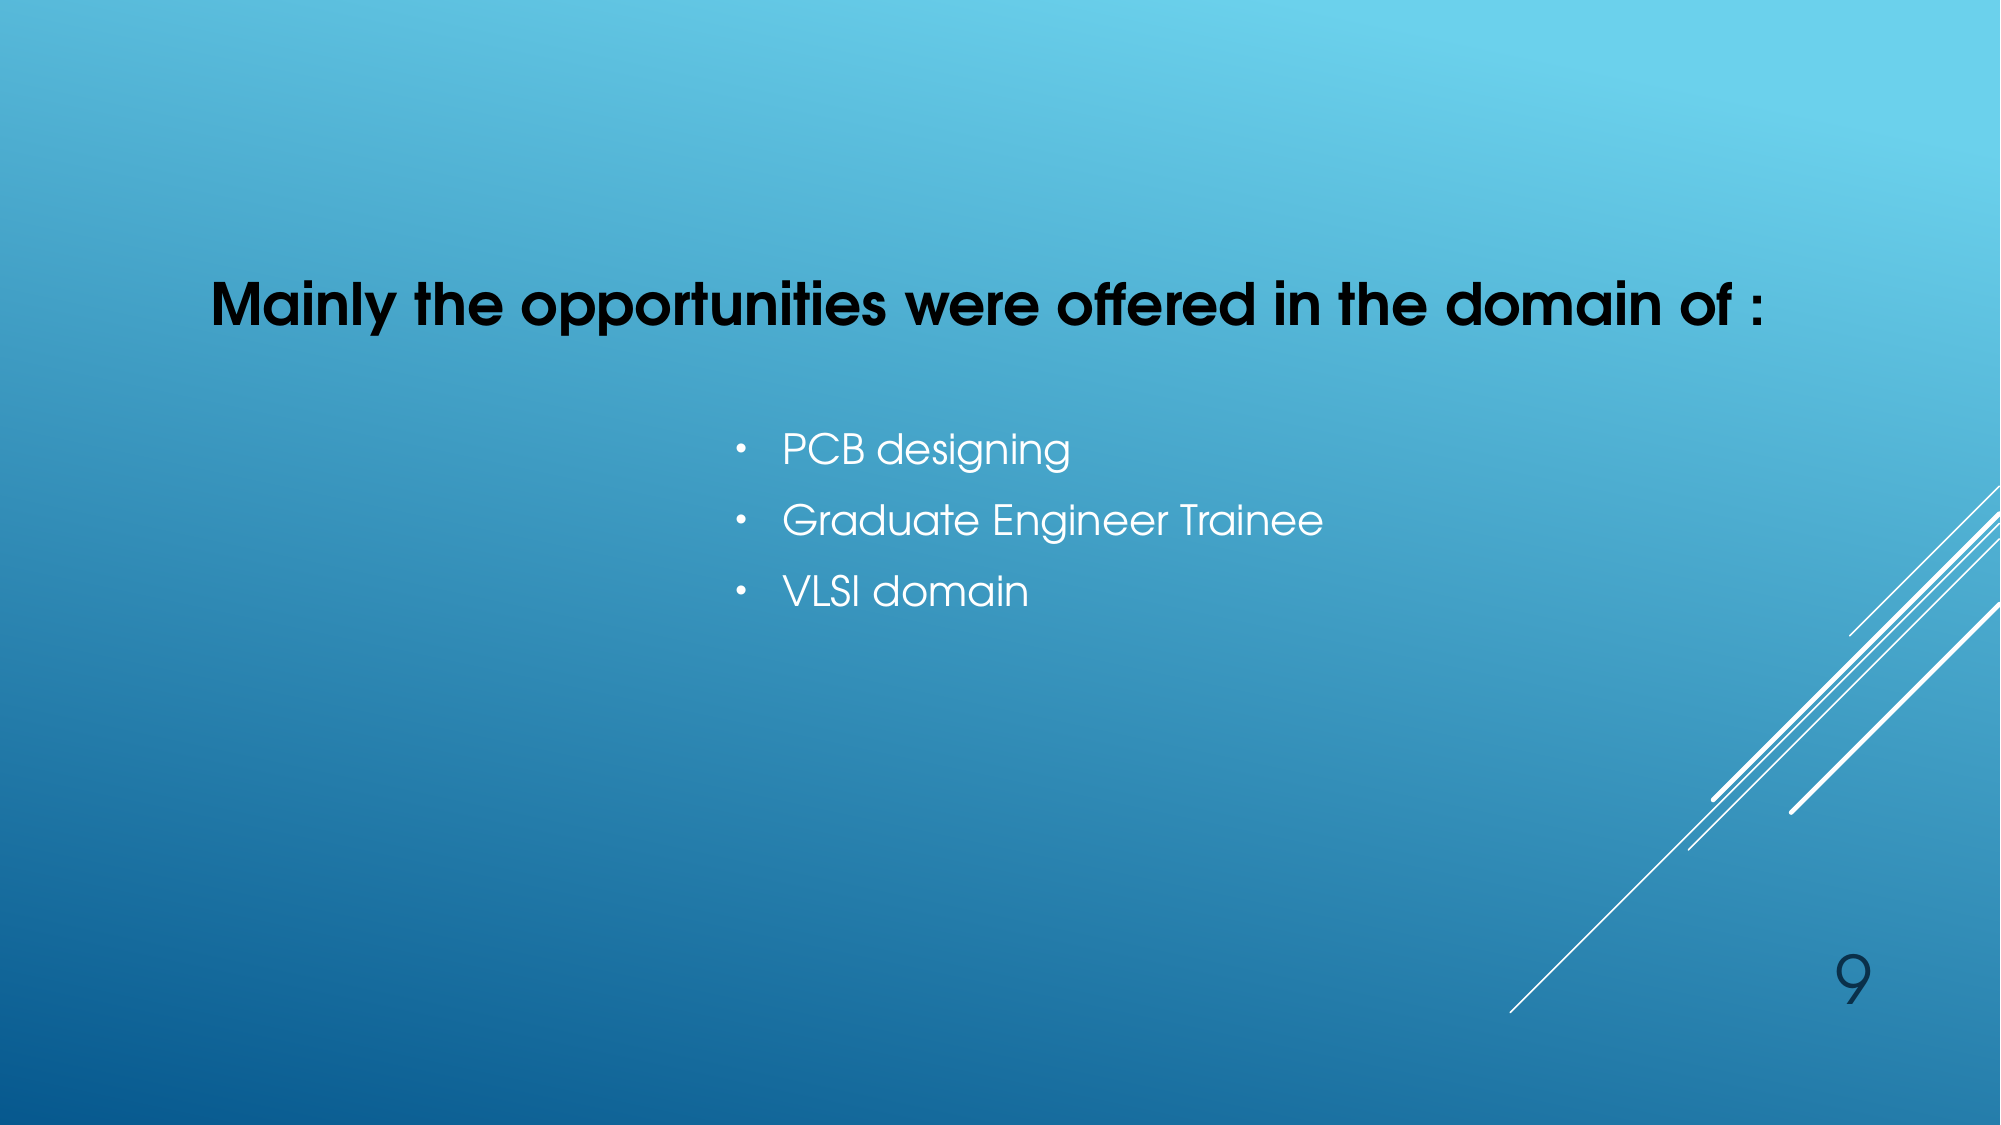

Mainly the opportunities were offered in the domain of :

PCB designing
Graduate Engineer Trainee
VLSI domain
9